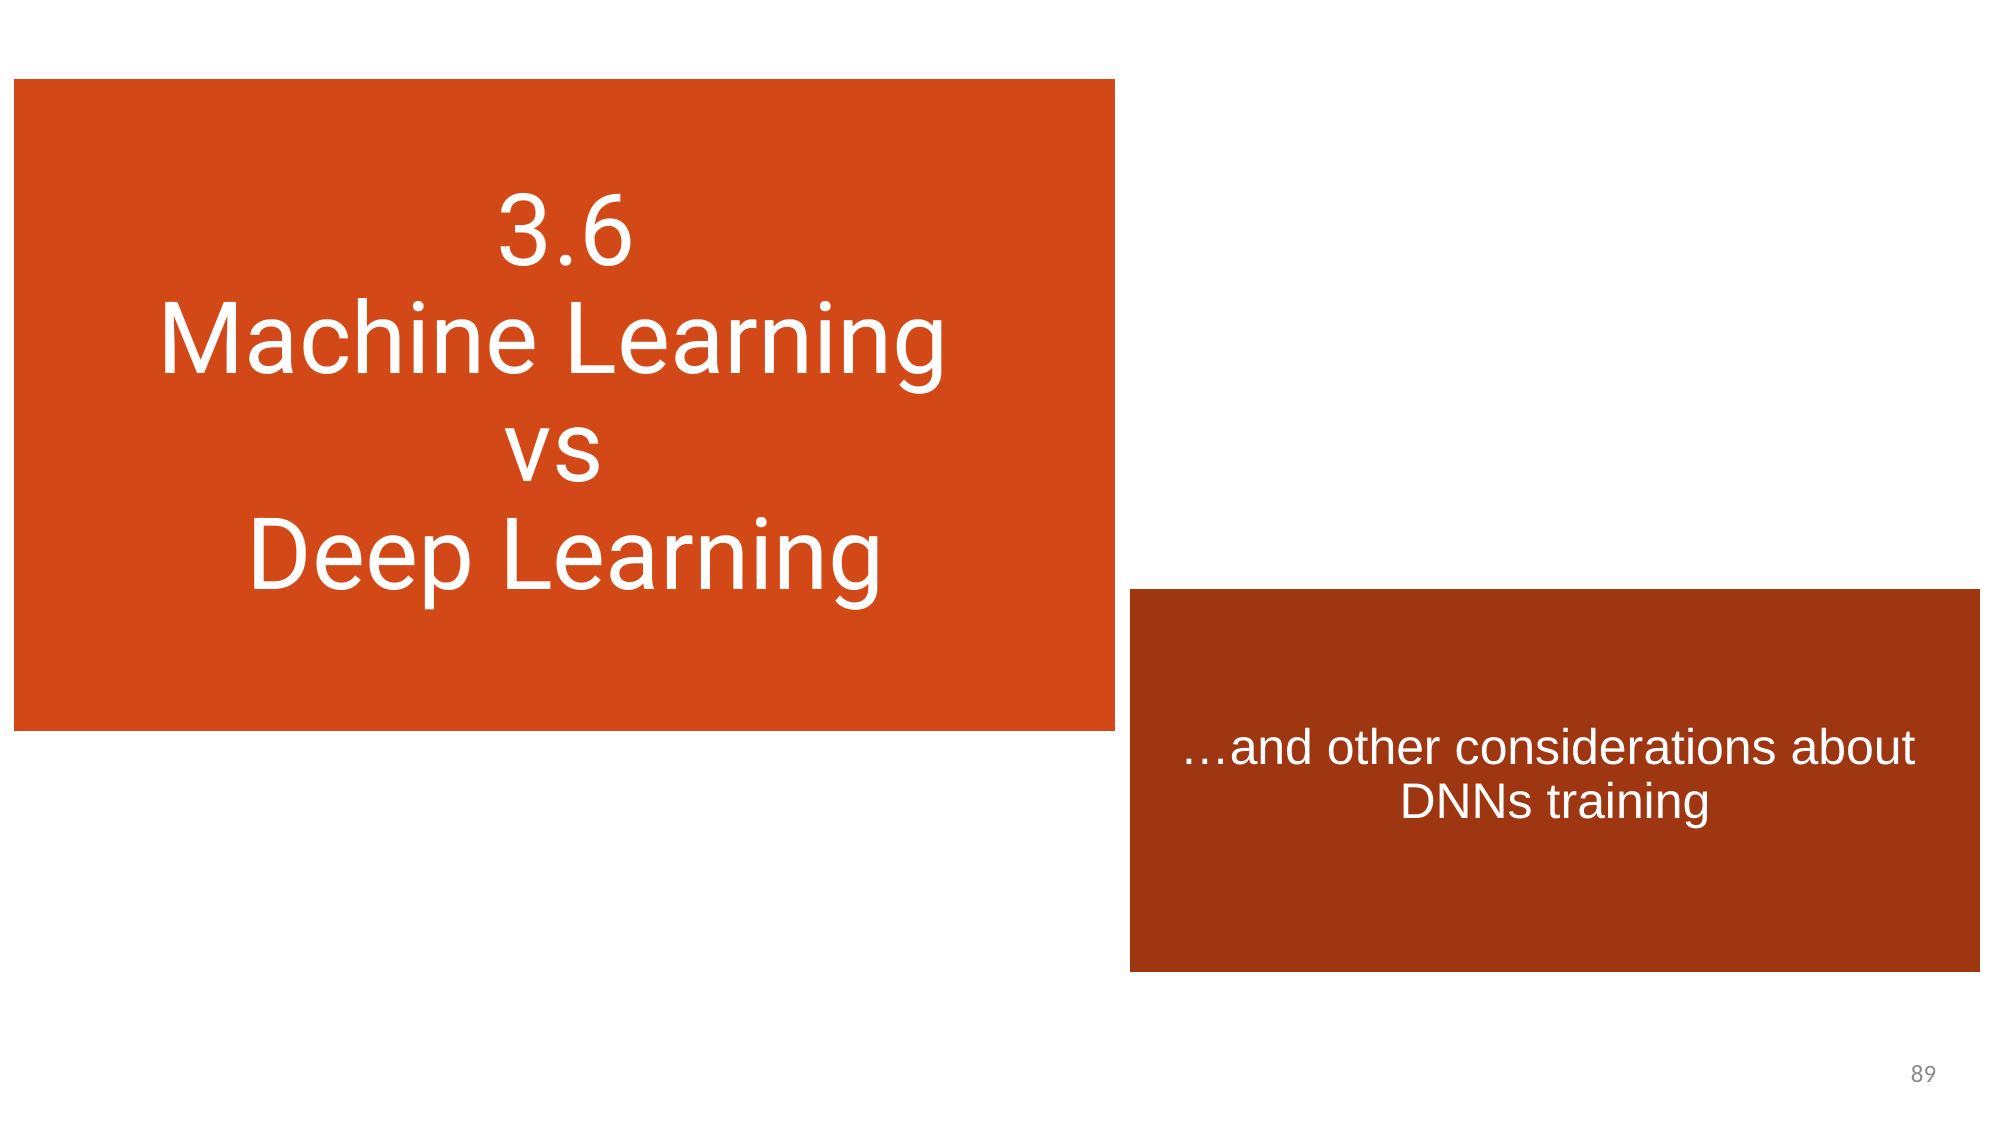

# 3.6 Machine Learning vs Deep Learning
…and other considerations about
DNNs training
89